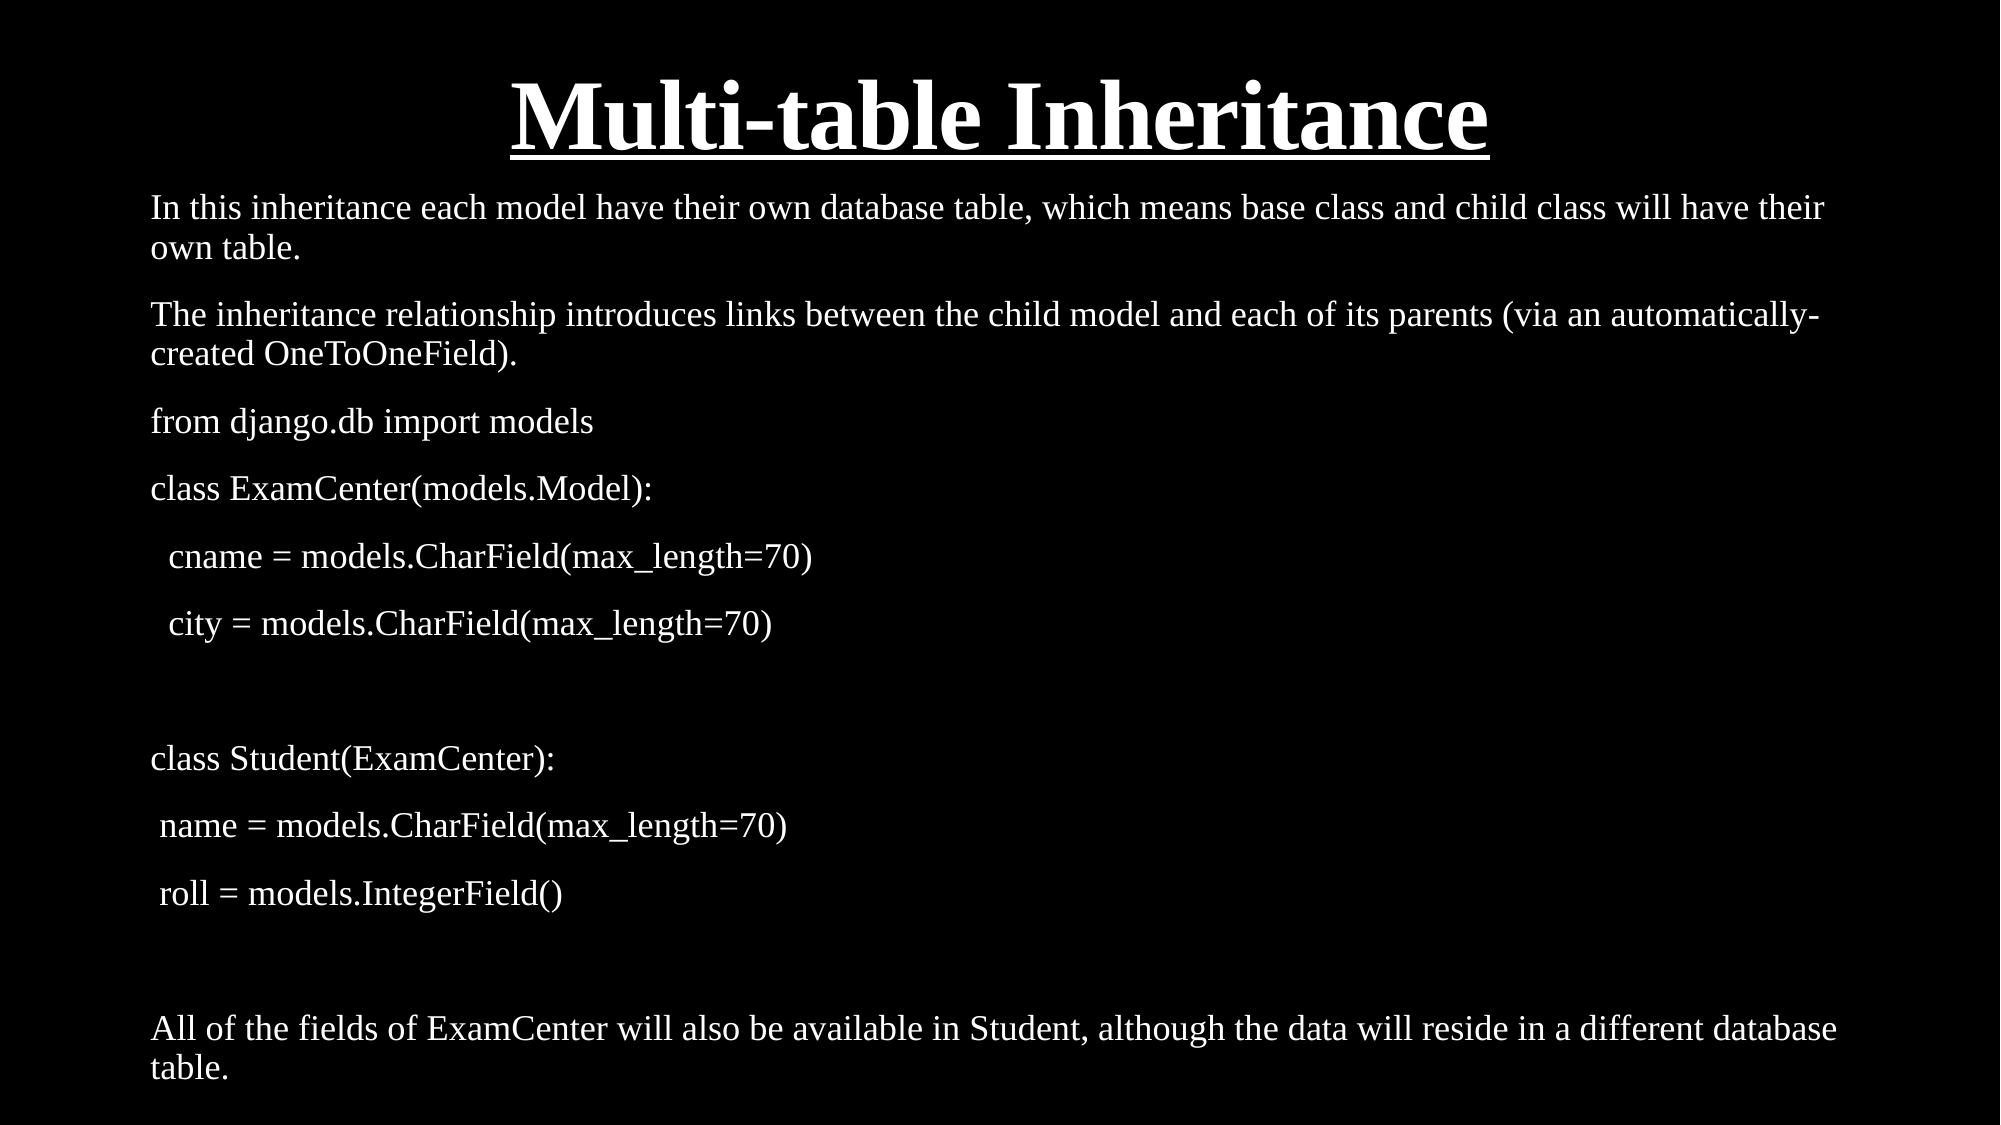

# Multi-table Inheritance
In this inheritance each model have their own database table, which means base class and child class will have their own table.
The inheritance relationship introduces links between the child model and each of its parents (via an automatically-created OneToOneField).
from django.db import models
class ExamCenter(models.Model):
  cname = models.CharField(max_length=70)
  city = models.CharField(max_length=70)

class Student(ExamCenter):
 name = models.CharField(max_length=70)
 roll = models.IntegerField()

All of the fields of ExamCenter will also be available in Student, although the data will reside in a different database table.